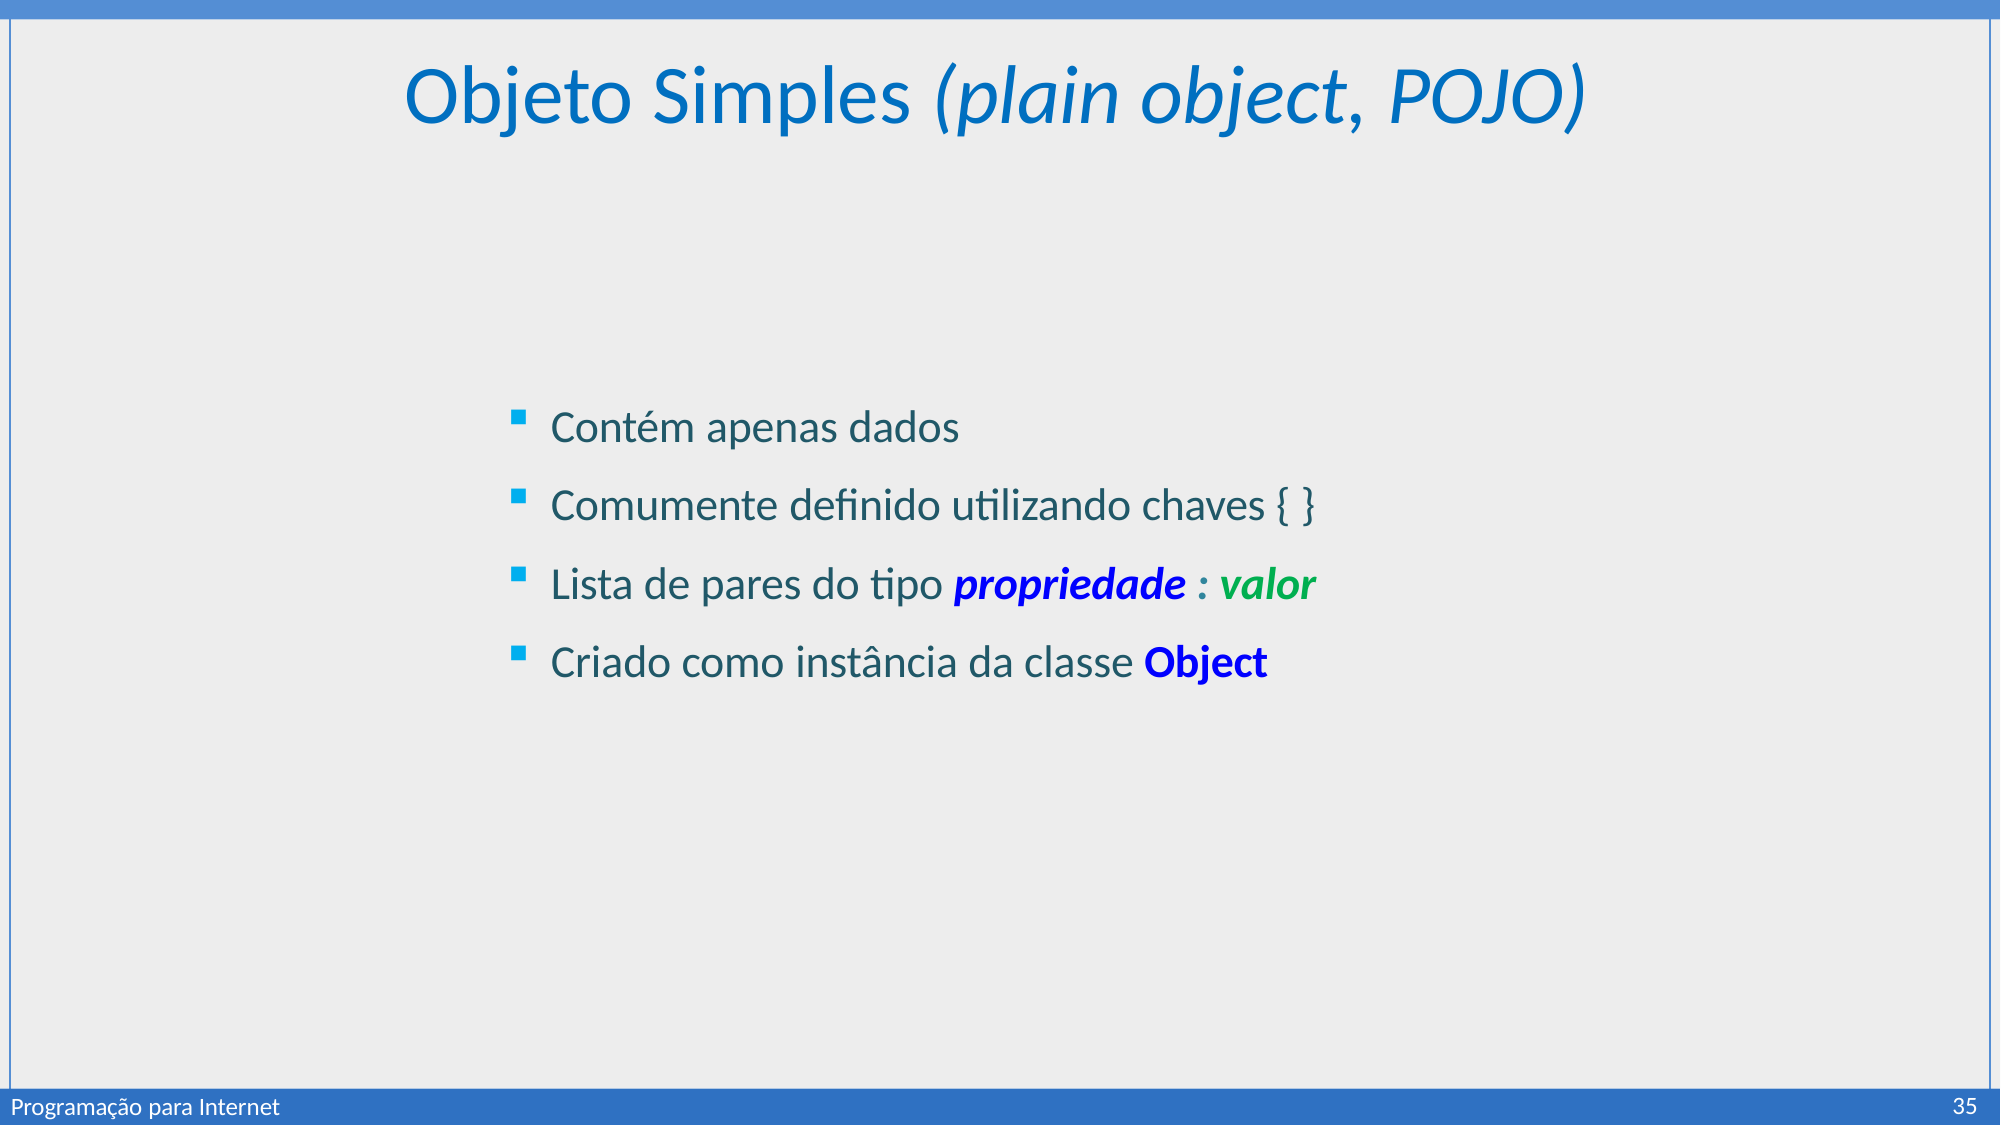

# Objeto Simples (plain object, POJO)
Contém apenas dados
Comumente definido utilizando chaves { }
Lista de pares do tipo propriedade : valor
Criado como instância da classe Object
35
Programação para Internet